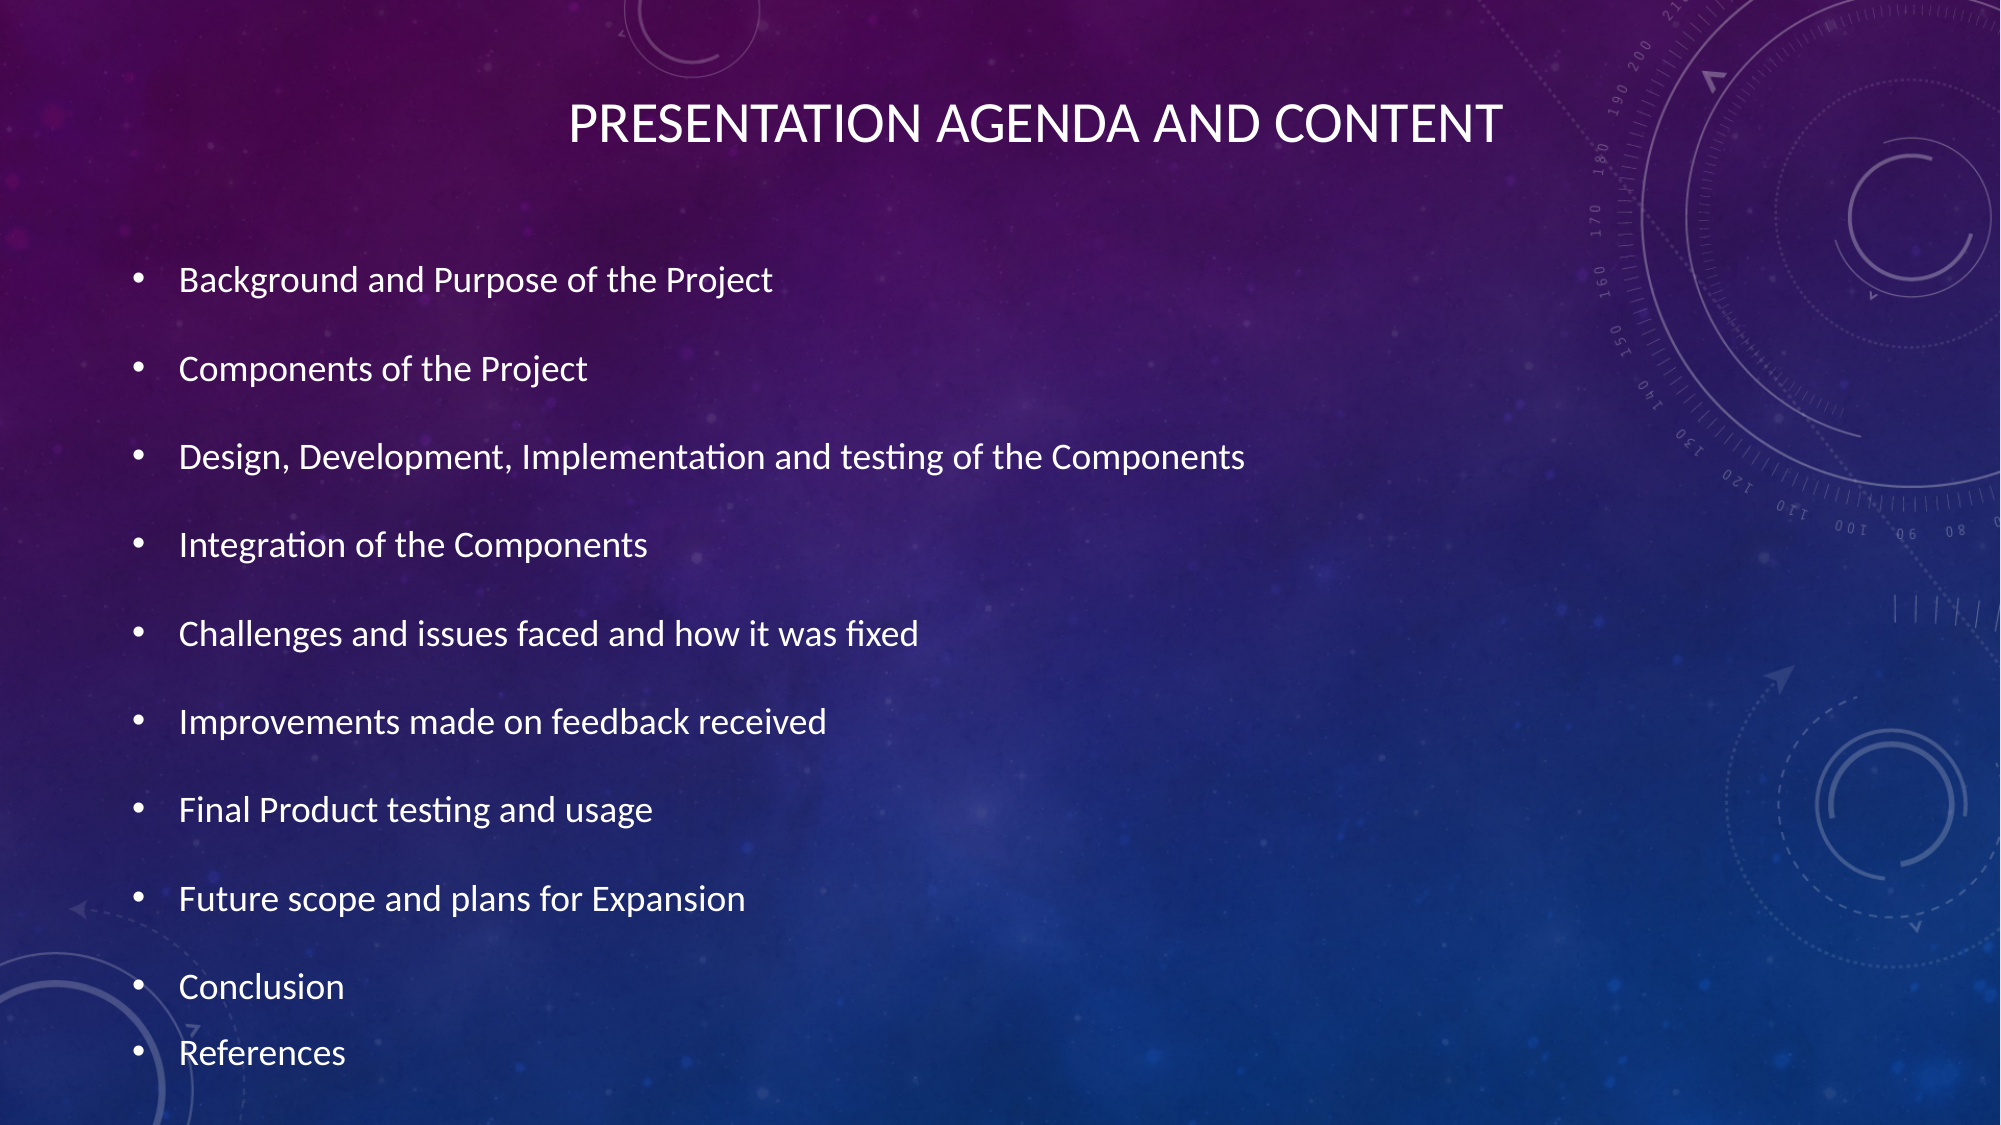

# Presentation agenda and content

Background and Purpose of the Project
Components of the Project
Design, Development, Implementation and testing of the Components
Integration of the Components
Challenges and issues faced and how it was fixed
Improvements made on feedback received
Final Product testing and usage
Future scope and plans for Expansion
Conclusion
References